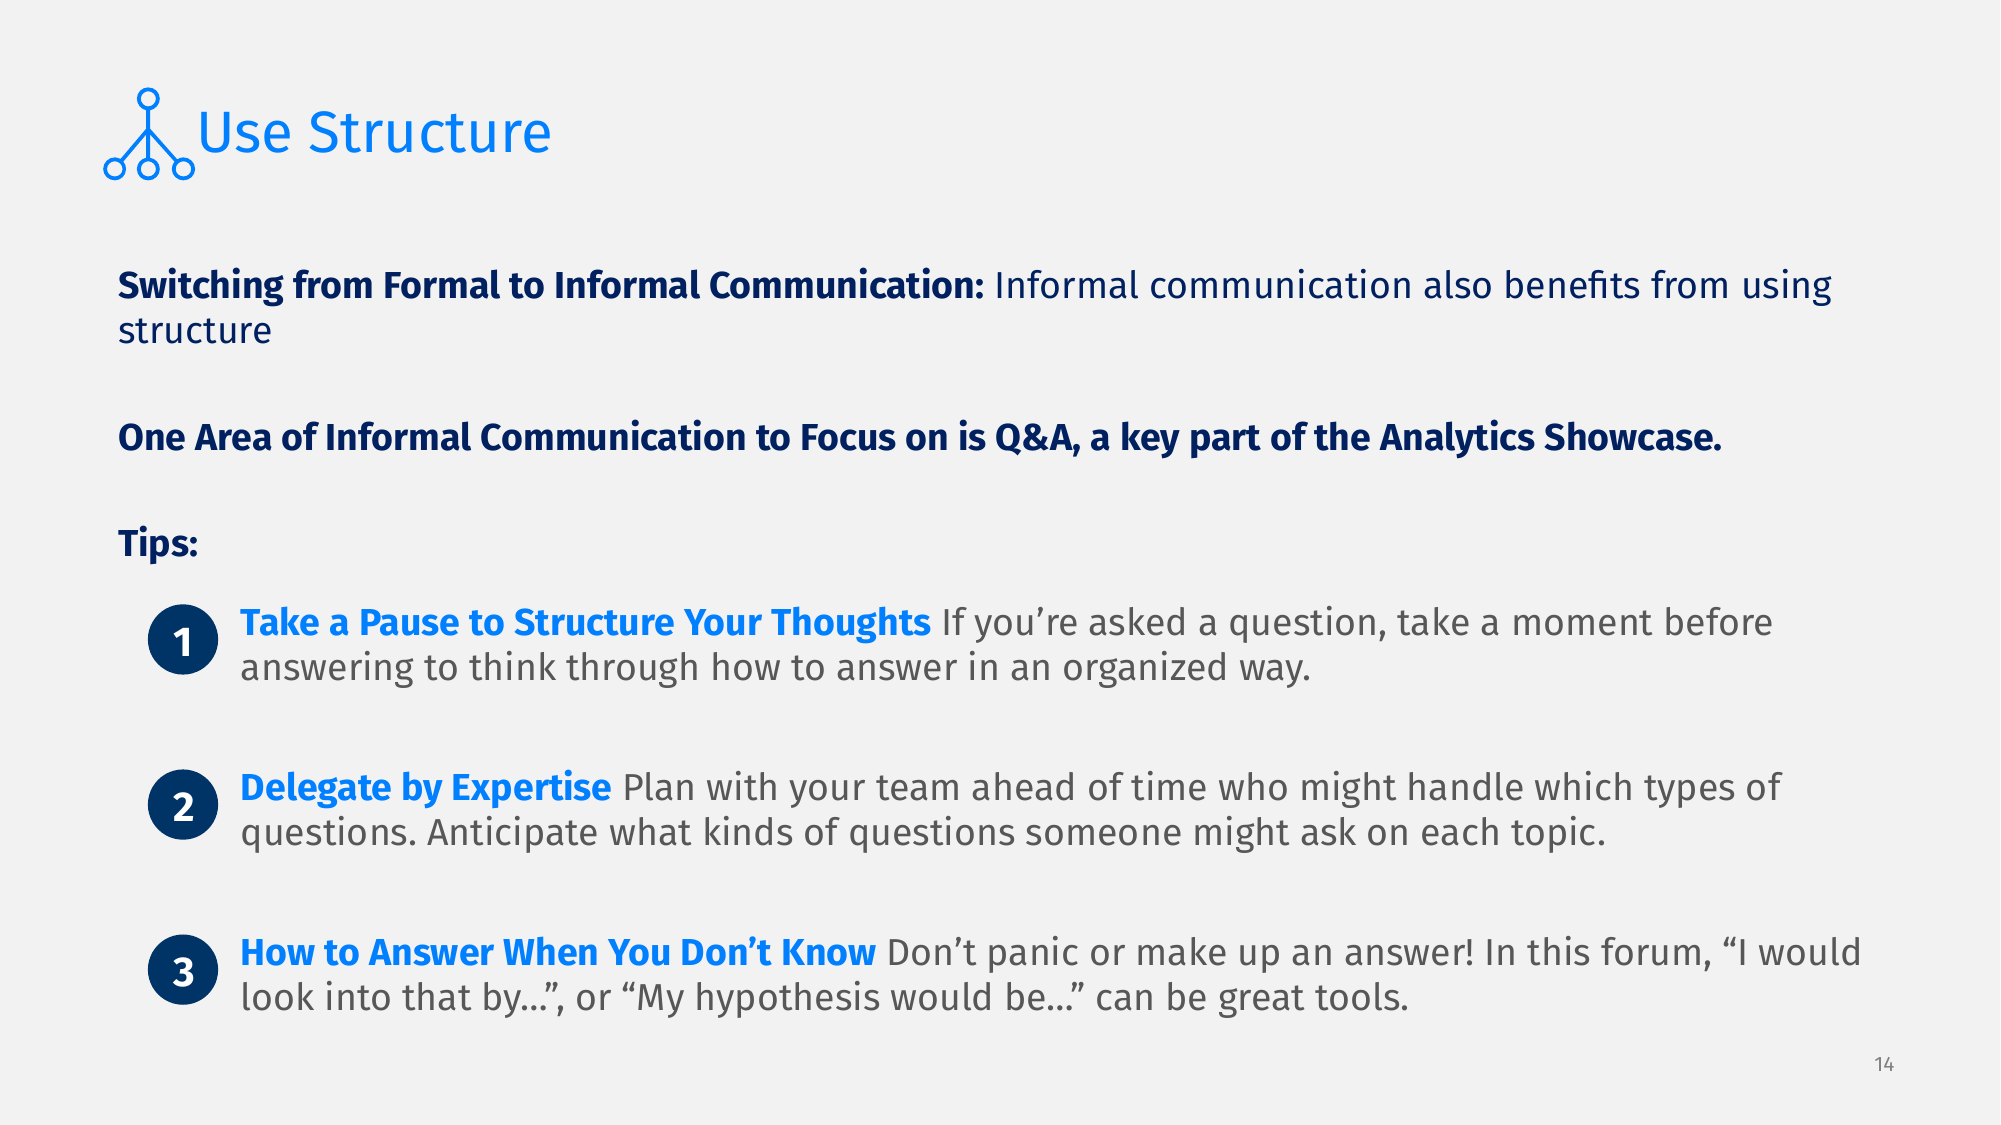

Use Structure
Switching from Formal to Informal Communication: Informal communication also benefits from using structure

One Area of Informal Communication to Focus on is Q&A, a key part of the Analytics Showcase.

Tips:

Take a Pause to Structure Your Thoughts If you’re asked a question, take a moment before answering to think through how to answer in an organized way.
1
Delegate by Expertise Plan with your team ahead of time who might handle which types of questions. Anticipate what kinds of questions someone might ask on each topic.
2
How to Answer When You Don’t Know Don’t panic or make up an answer! In this forum, “I would look into that by…”, or “My hypothesis would be…” can be great tools.
3